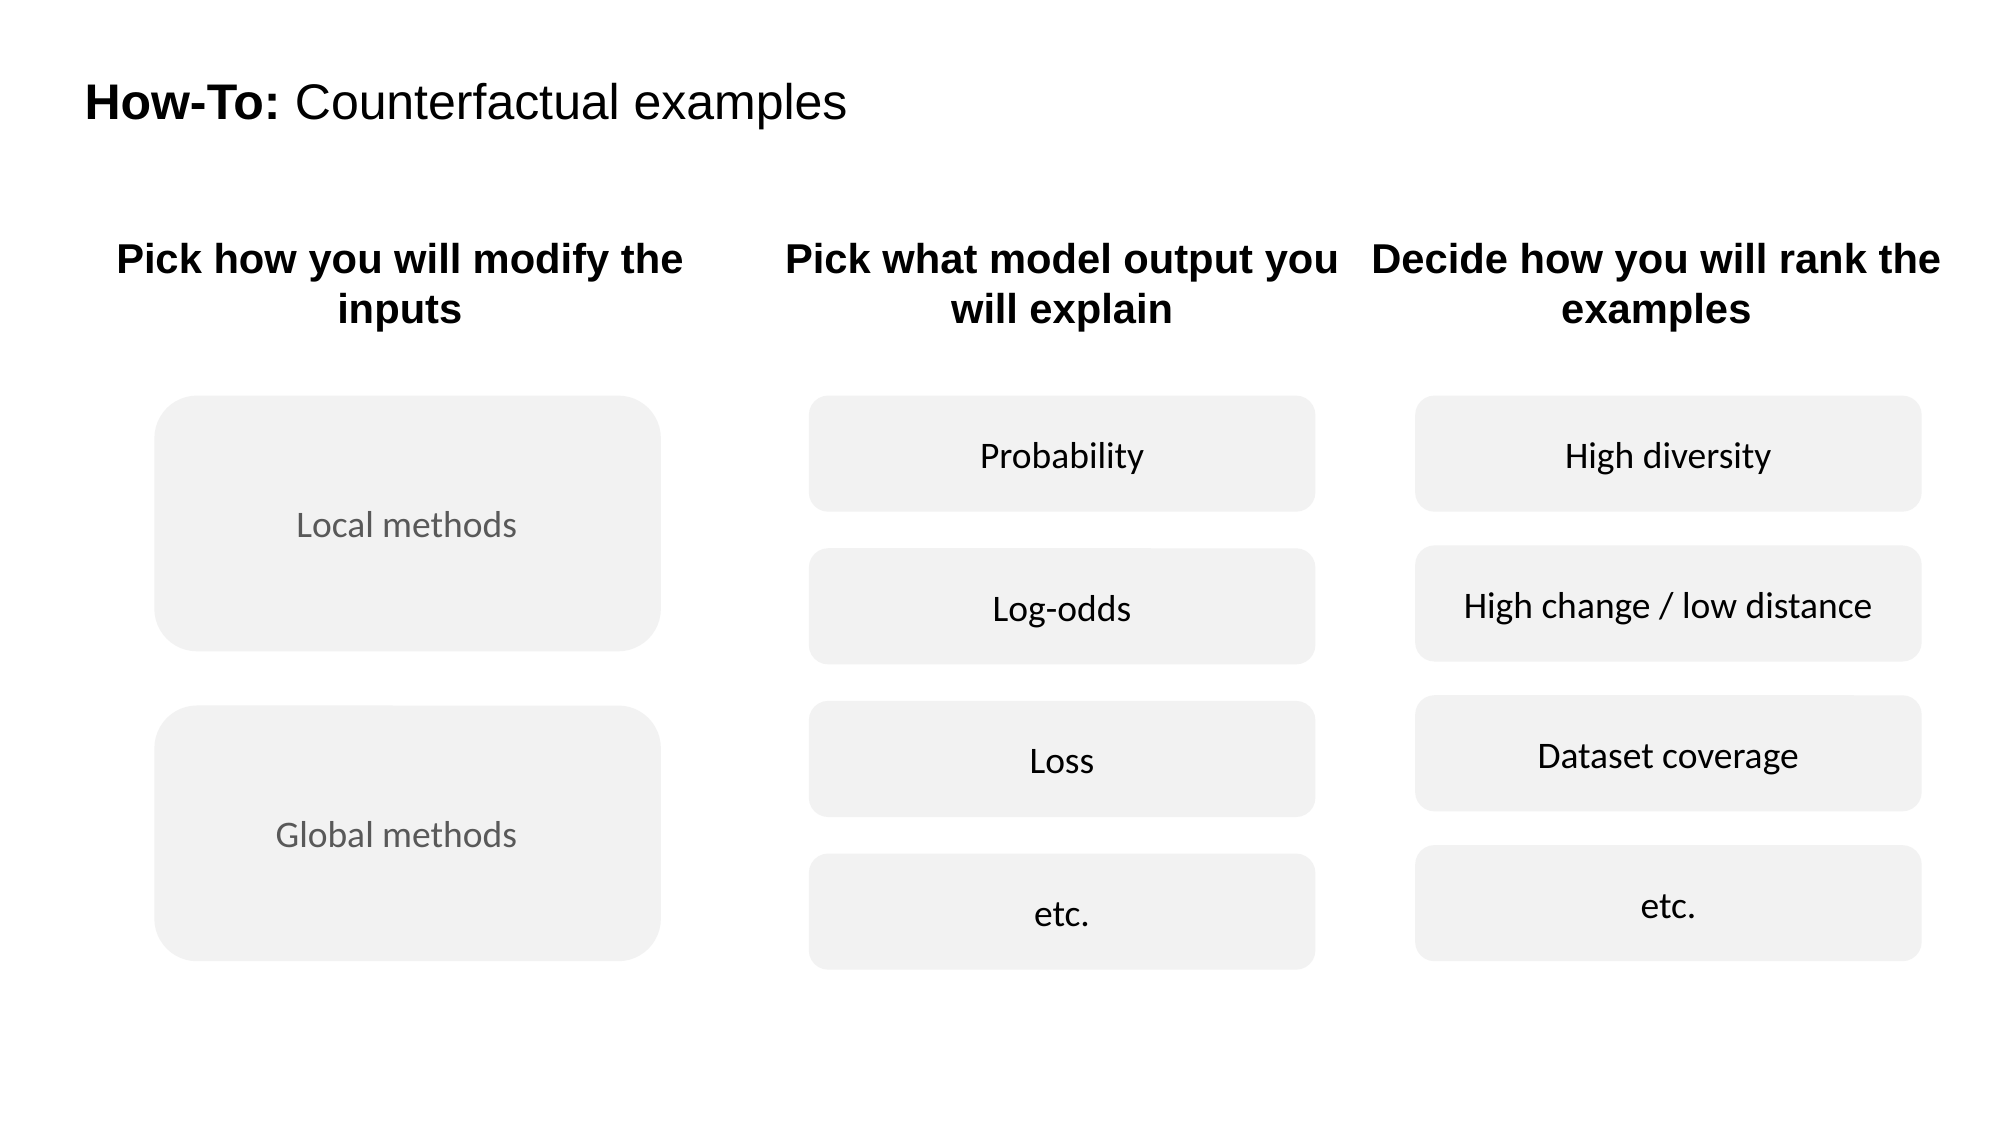

How-To: Counterfactual examples
Pick how you will modify the inputs
Pick what model output you will explain
Decide how you will rank the examples
Probability
High diversity

Local methods
High change / low distance
Log-odds
Dataset coverage
Loss

Global methods
etc.
etc.